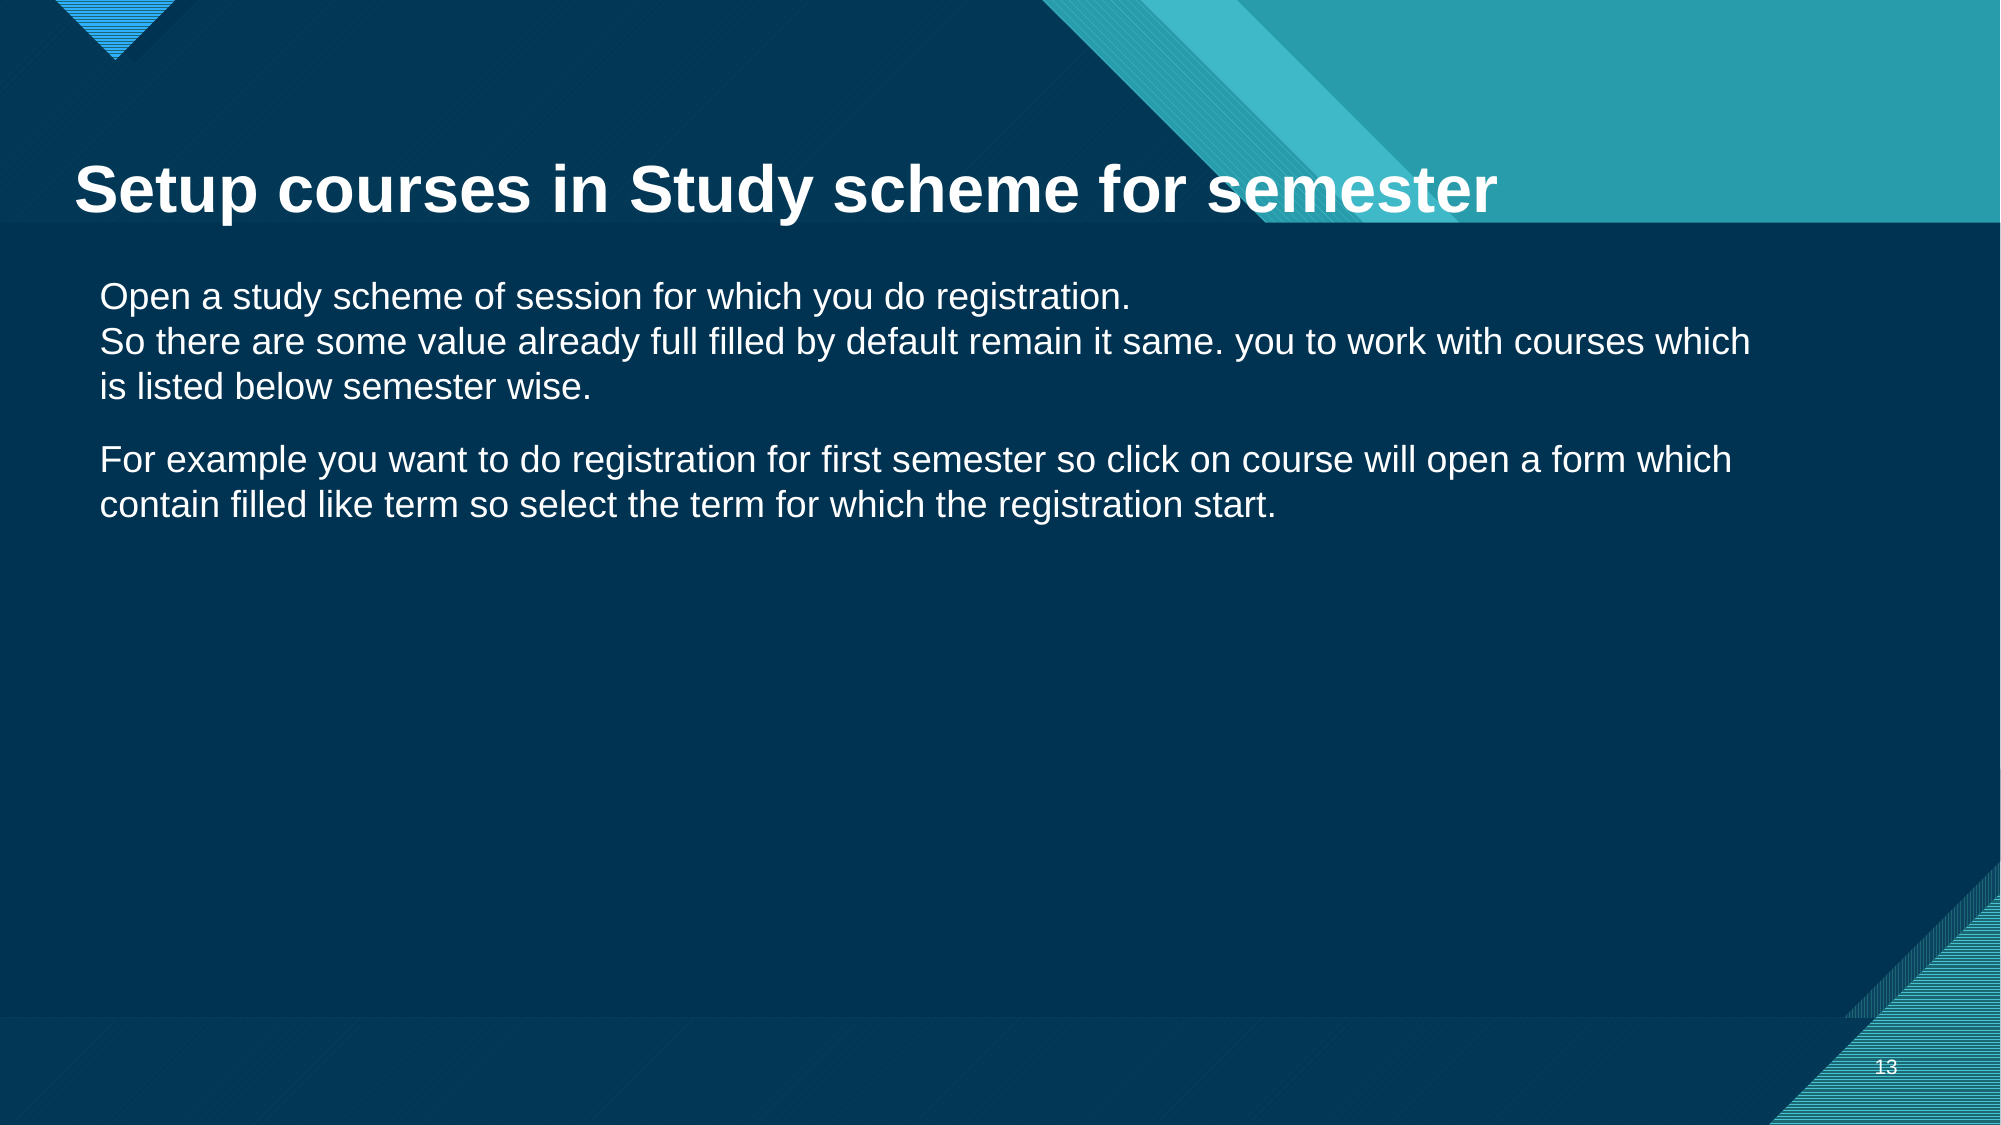

Setup courses in Study scheme for semester
Open a study scheme of session for which you do registration.
So there are some value already full filled by default remain it same. you to work with courses which is listed below semester wise.

For example you want to do registration for first semester so click on course will open a form which contain filled like term so select the term for which the registration start.

13